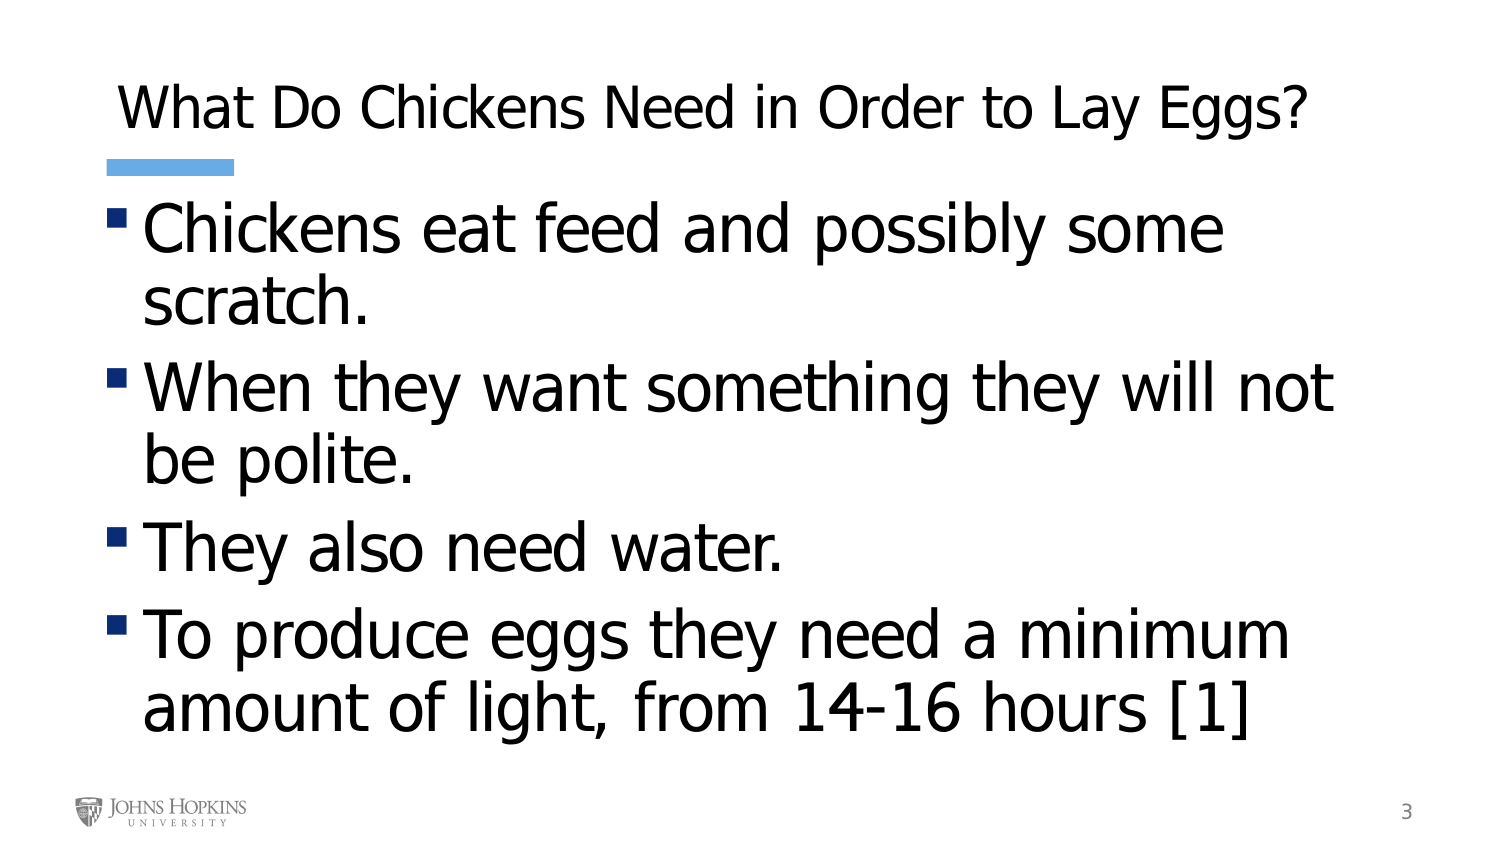

What Do Chickens Need in Order to Lay Eggs?
Chickens eat feed and possibly some scratch.
When they want something they will not be polite.
They also need water.
To produce eggs they need a minimum amount of light, from 14-16 hours [1]